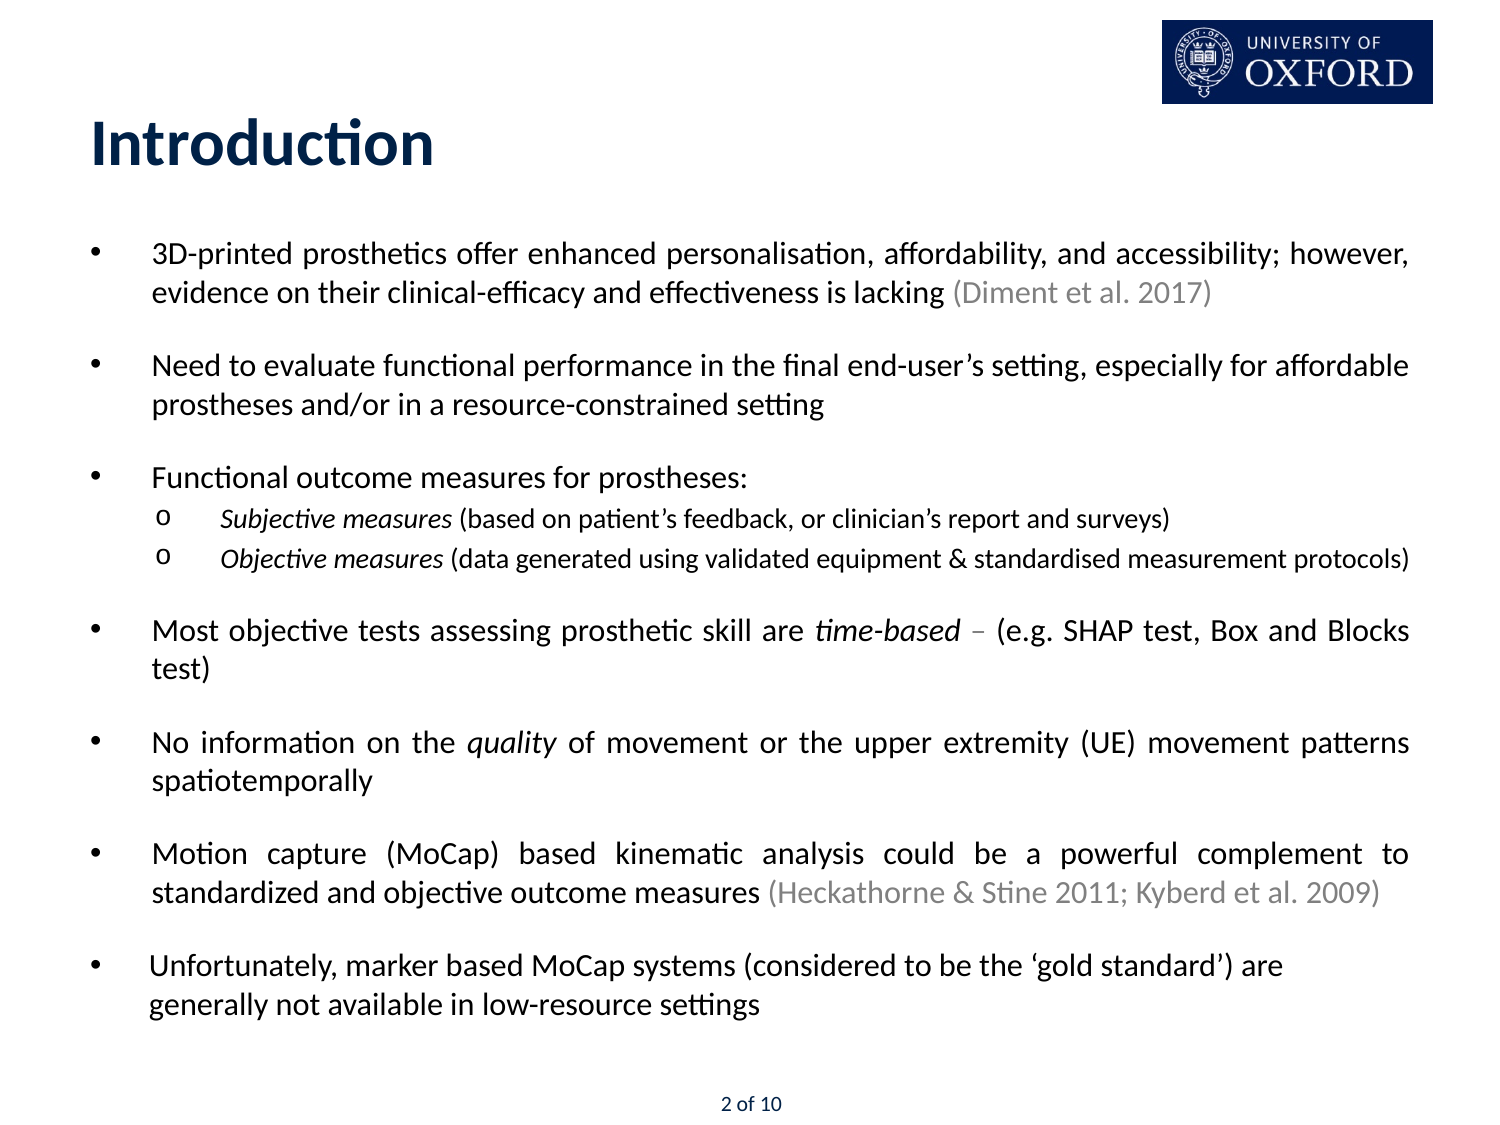

# Introduction
3D-printed prosthetics offer enhanced personalisation, affordability, and accessibility; however, evidence on their clinical-efficacy and effectiveness is lacking (Diment et al. 2017)

Need to evaluate functional performance in the final end-user’s setting, especially for affordable prostheses and/or in a resource-constrained setting

Functional outcome measures for prostheses:
Subjective measures (based on patient’s feedback, or clinician’s report and surveys)
Objective measures (data generated using validated equipment & standardised measurement protocols)

Most objective tests assessing prosthetic skill are time-based – (e.g. SHAP test, Box and Blocks test)

No information on the quality of movement or the upper extremity (UE) movement patterns spatiotemporally

Motion capture (MoCap) based kinematic analysis could be a powerful complement to standardized and objective outcome measures (Heckathorne & Stine 2011; Kyberd et al. 2009)

Unfortunately, marker based MoCap systems (considered to be the ‘gold standard’) are generally not available in low-resource settings
2 of 10